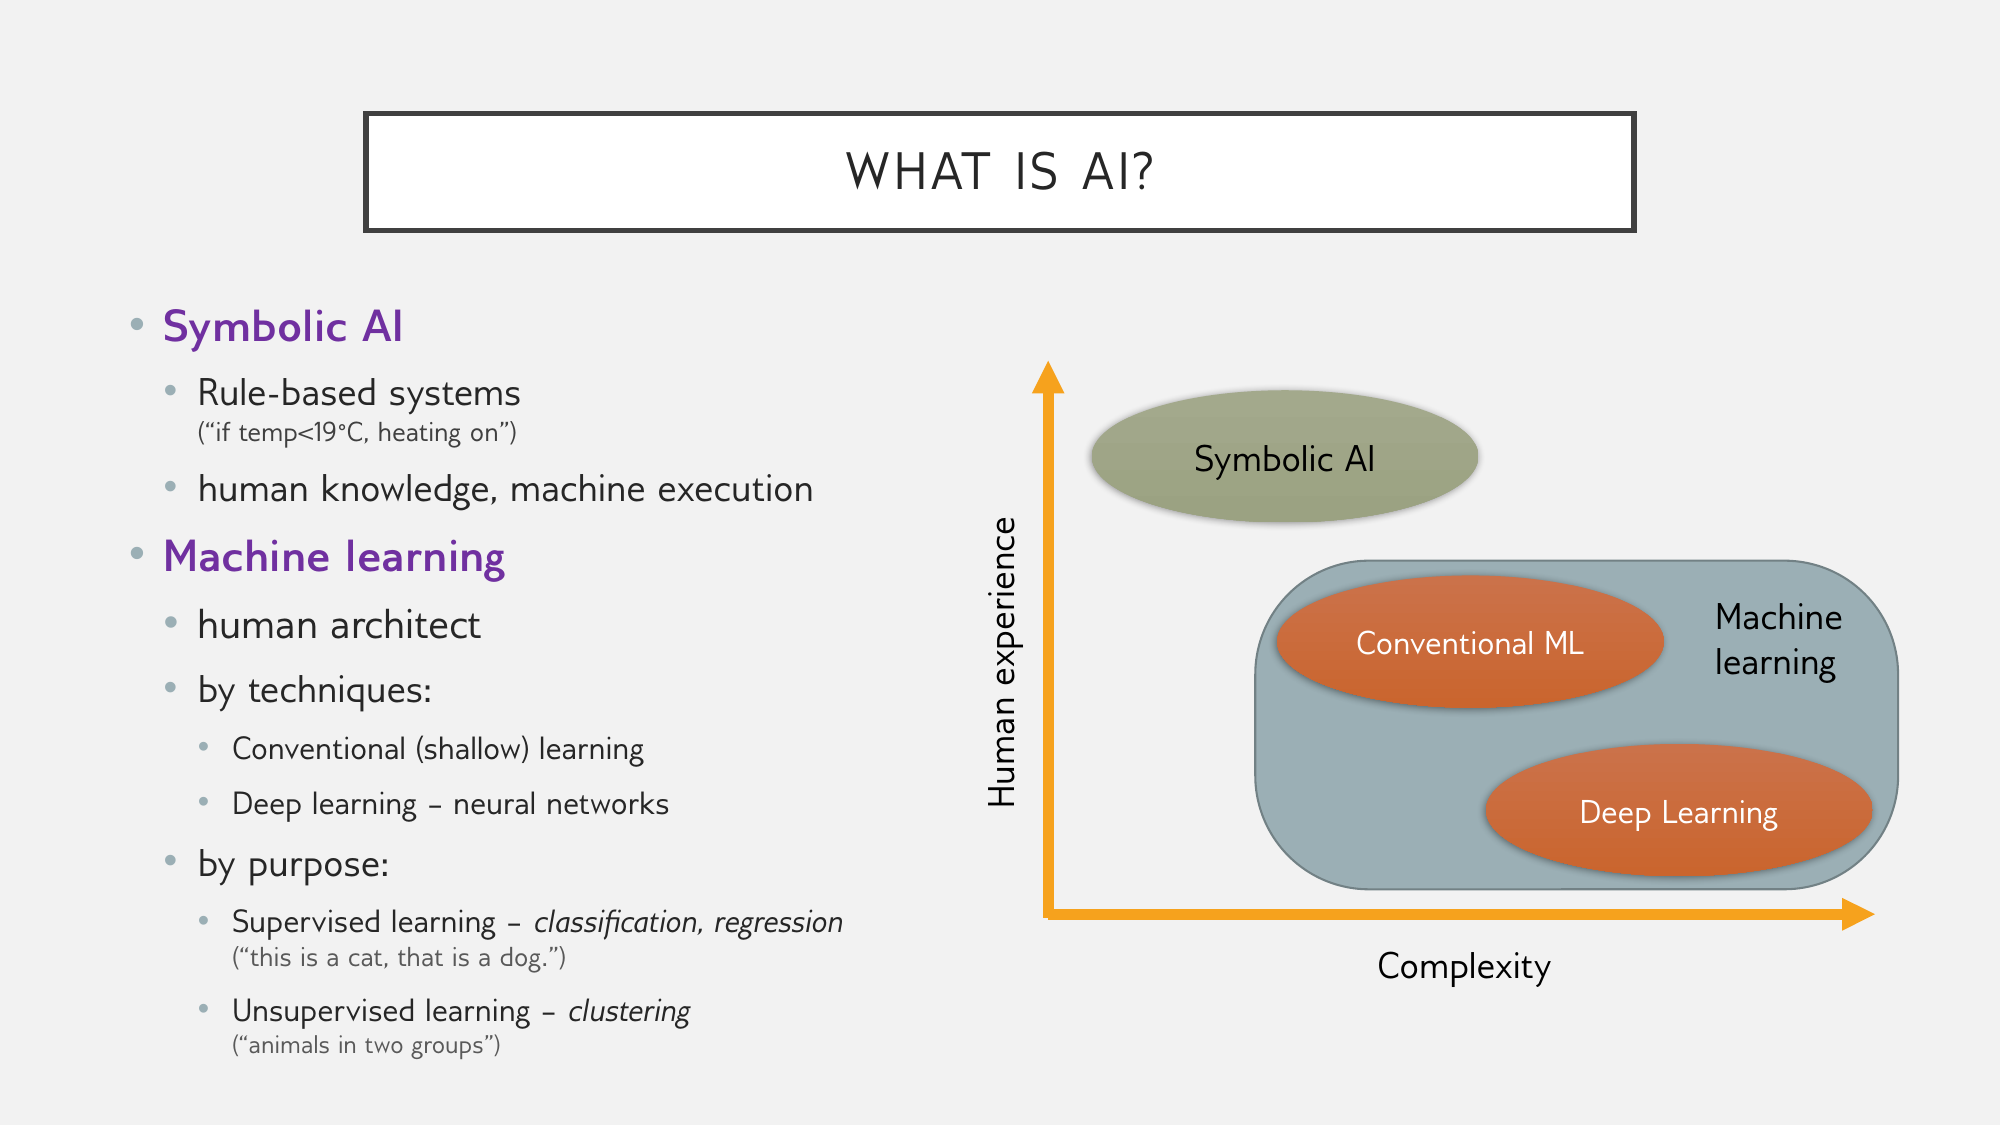

# What is AI?
Symbolic AI
Rule-based systems
(“if temp<19°C, heating on”)
human knowledge, machine execution
Machine learning
human architect
by techniques:
Conventional (shallow) learning
Deep learning – neural networks
by purpose:
Supervised learning – classification, regression
(“this is a cat, that is a dog.”)
Unsupervised learning – clustering
(“animals in two groups”)
Symbolic AI

Conventional ML
Machine learning
Human experience
Deep Learning
Complexity